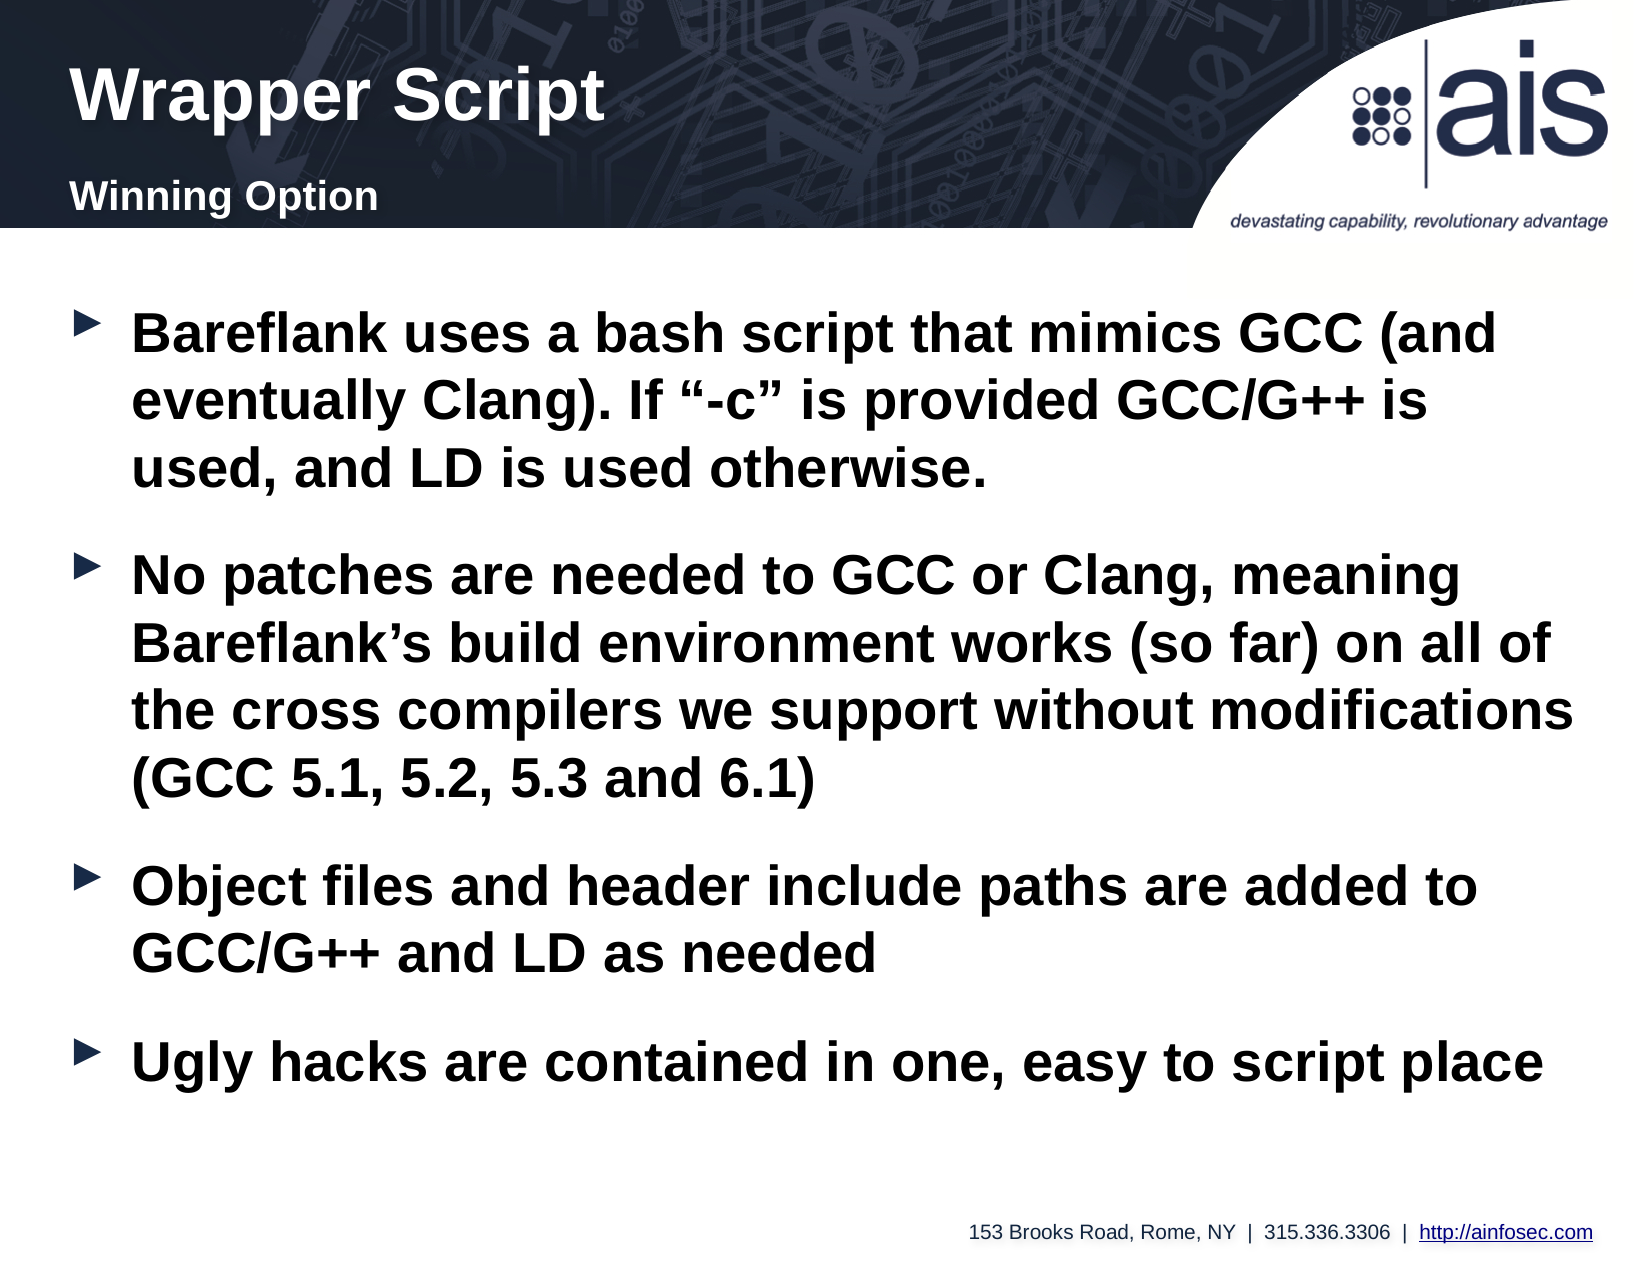

Wrapper Script
Winning Option
Bareflank uses a bash script that mimics GCC (and eventually Clang). If “-c” is provided GCC/G++ is used, and LD is used otherwise.

No patches are needed to GCC or Clang, meaning Bareflank’s build environment works (so far) on all of the cross compilers we support without modifications (GCC 5.1, 5.2, 5.3 and 6.1)

Object files and header include paths are added to GCC/G++ and LD as needed

Ugly hacks are contained in one, easy to script place